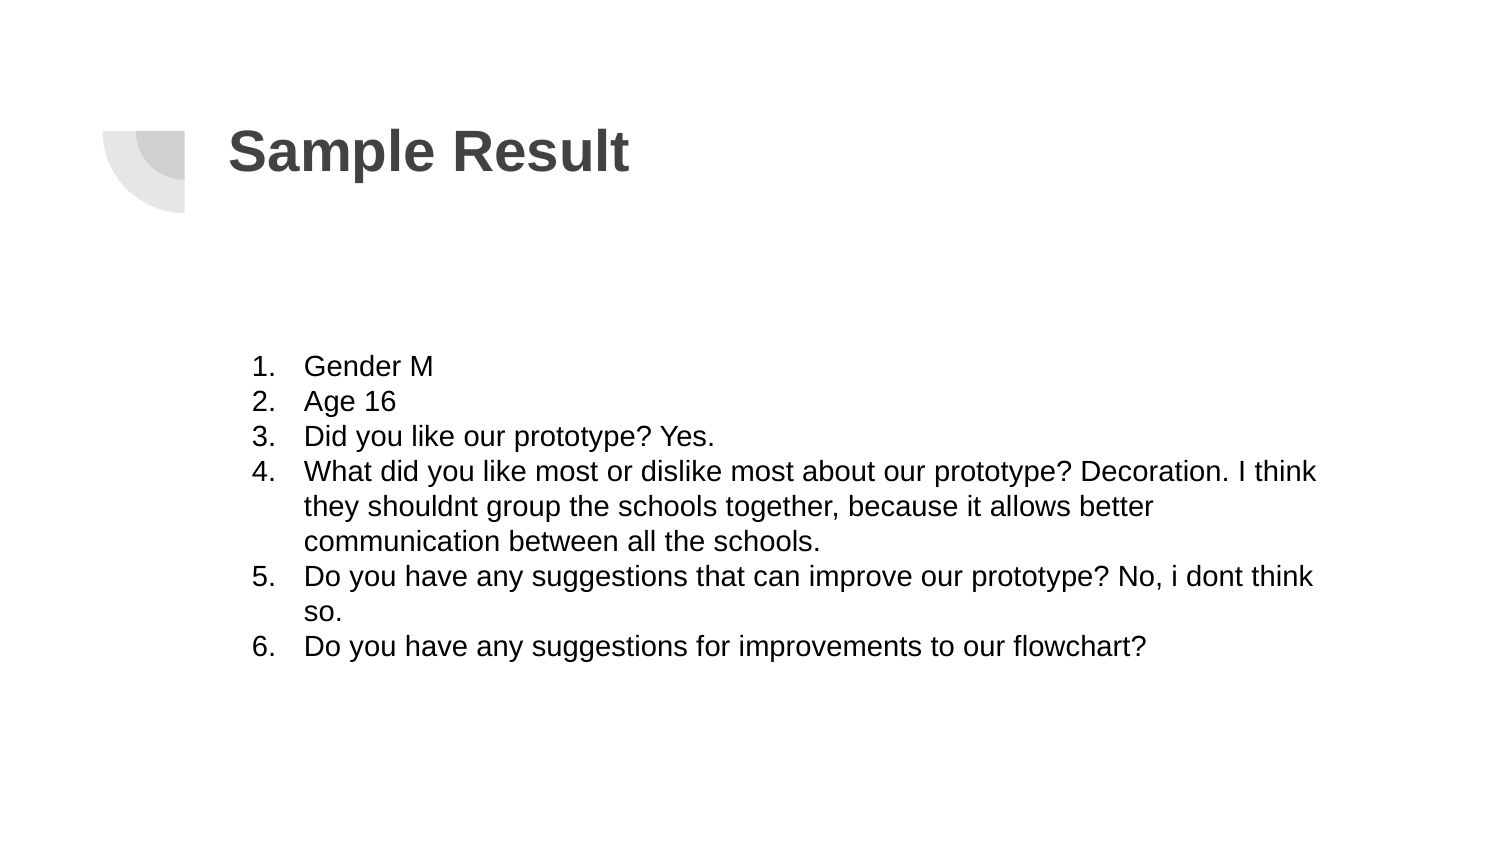

# Sample Result
Gender M
Age 16
Did you like our prototype? Yes.
What did you like most or dislike most about our prototype? Decoration. I think they shouldnt group the schools together, because it allows better communication between all the schools.
Do you have any suggestions that can improve our prototype? No, i dont think so.
Do you have any suggestions for improvements to our flowchart?